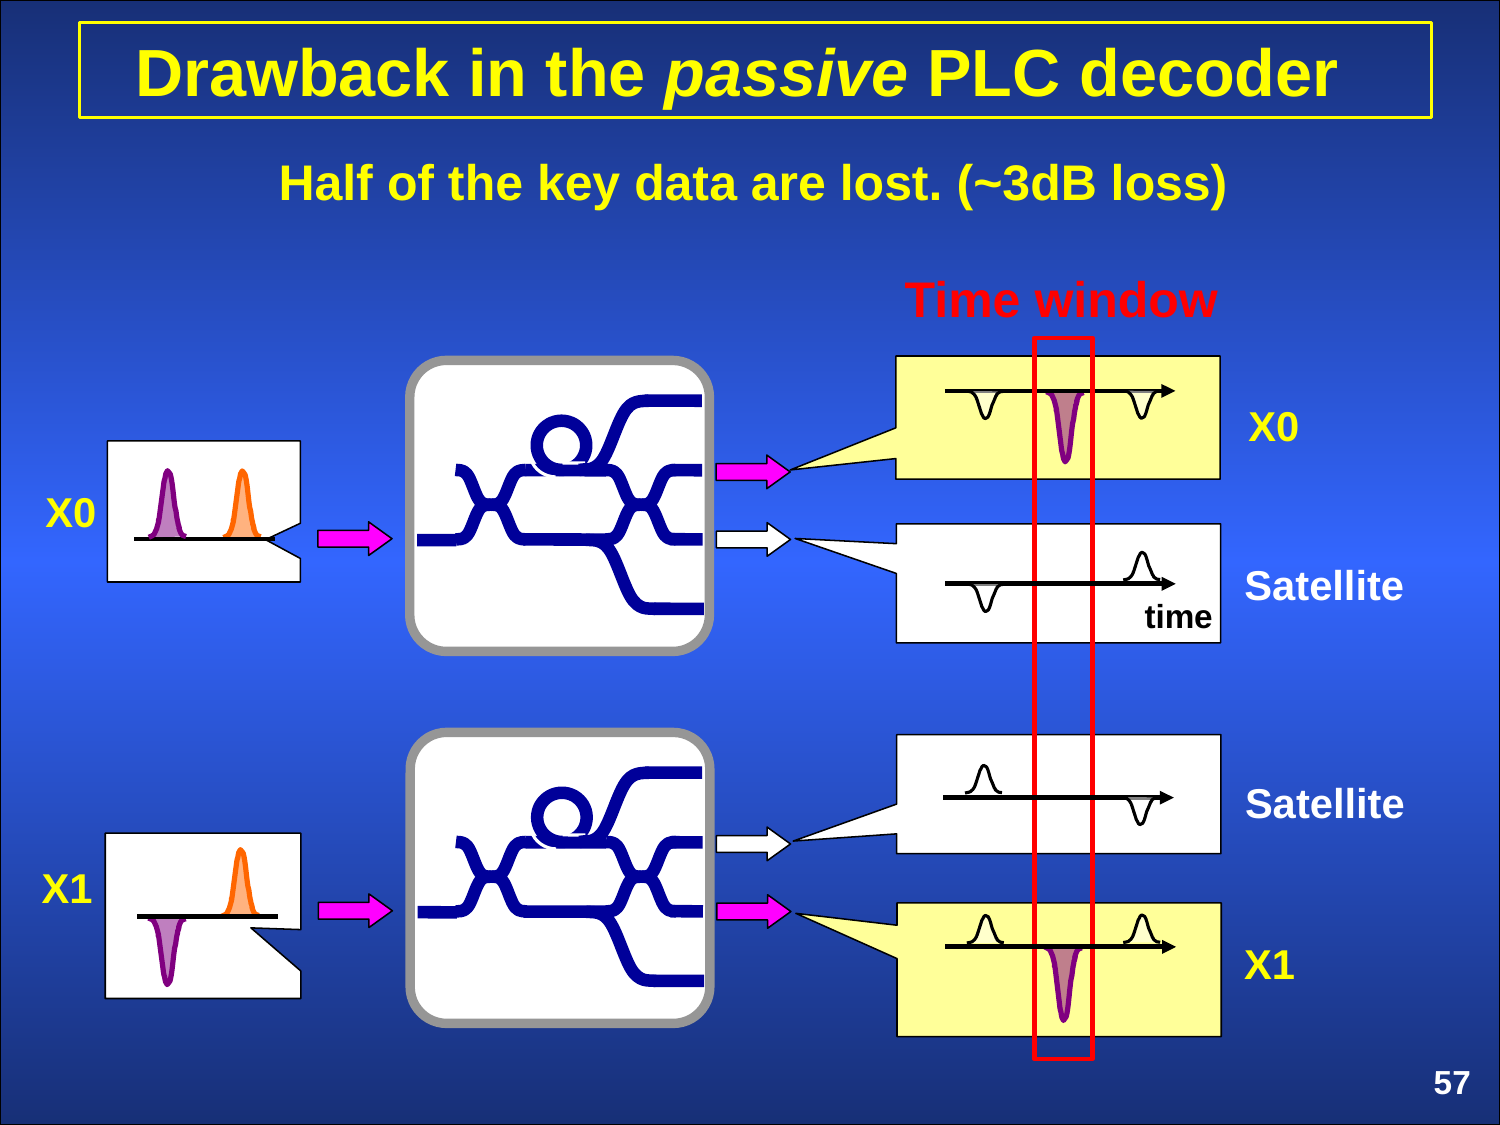

Drawback in the passive PLC decoder
Half of the key data are lost. (~3dB loss)
Time window

X0

X0

Satellite

time

Satellite

X1

X1